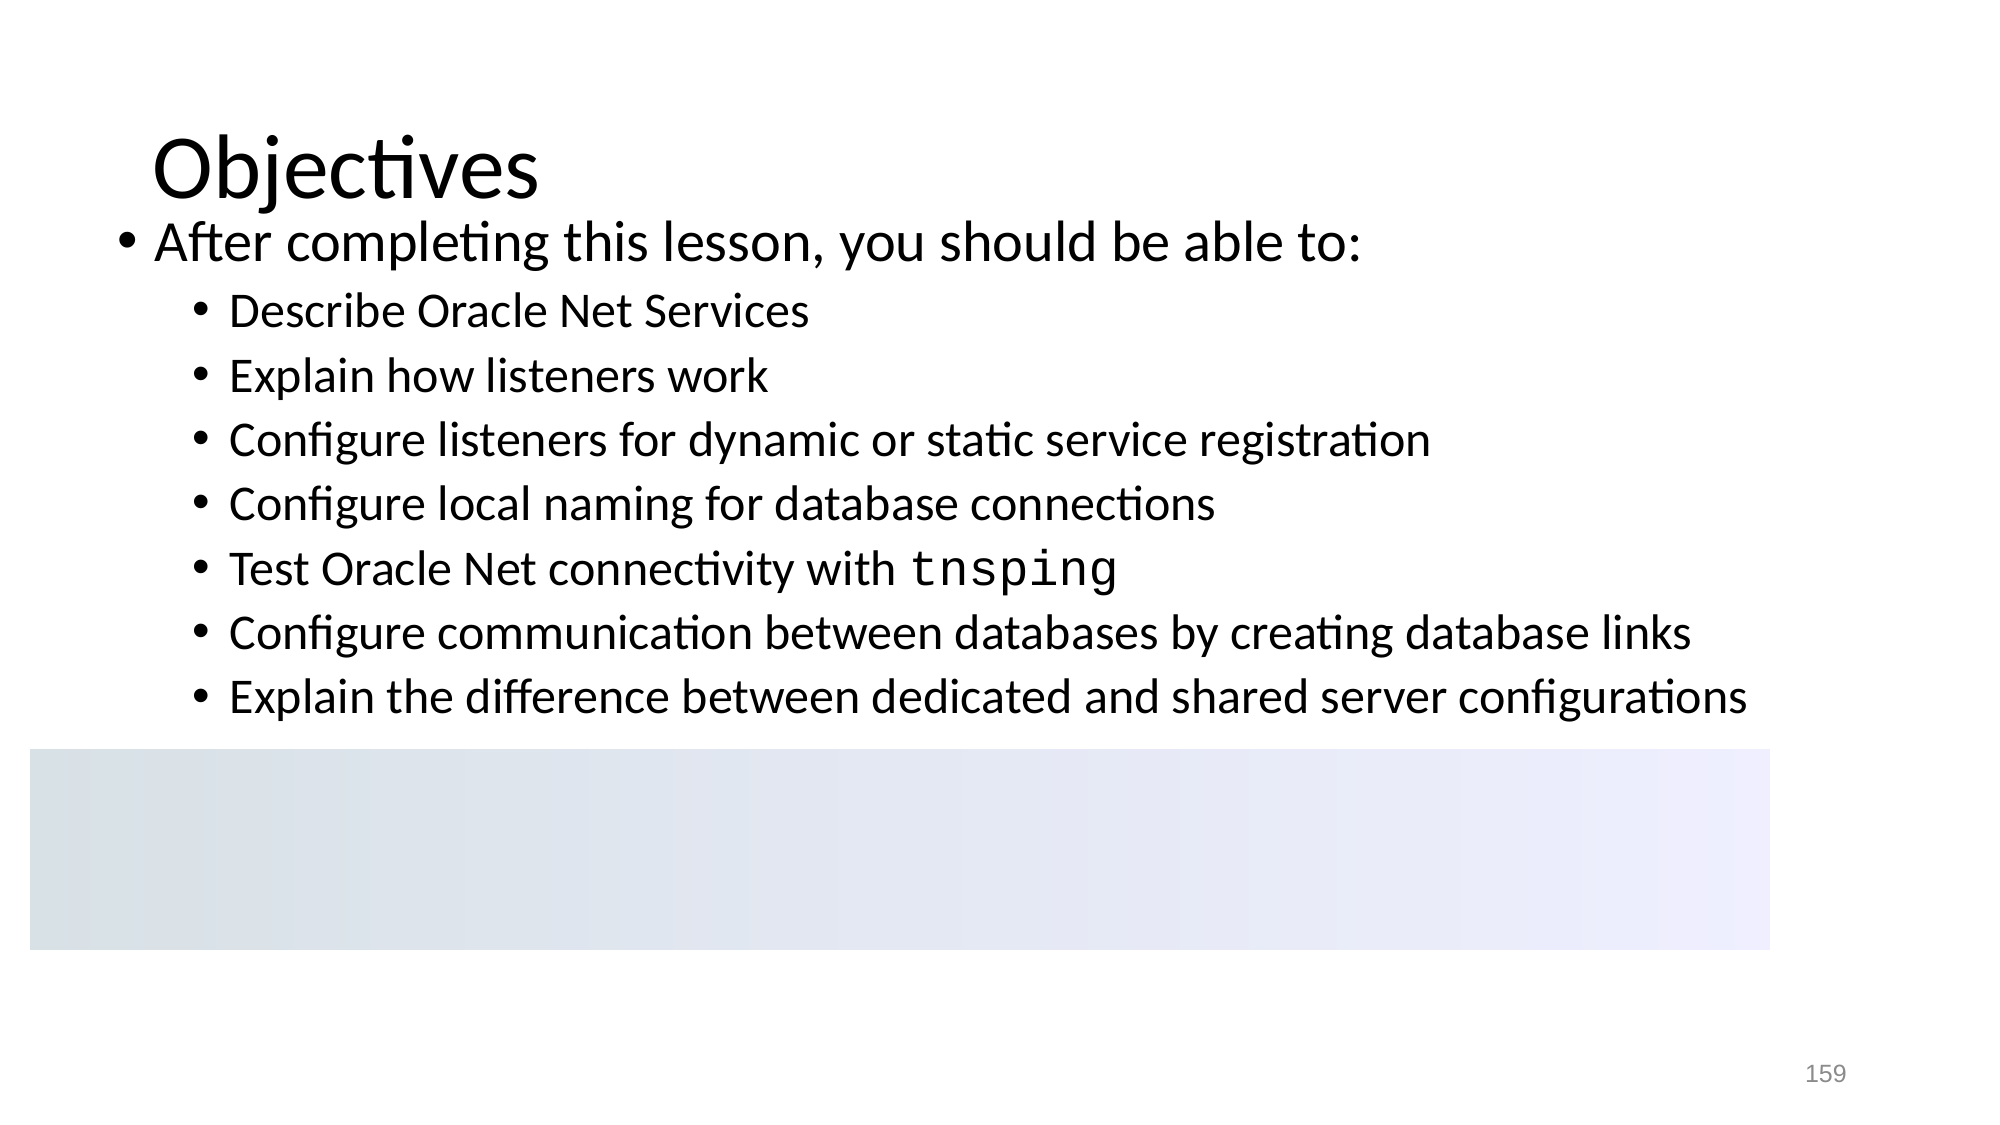

# Objectives
After completing this lesson, you should be able to:
Describe Oracle Net Services
Explain how listeners work
Configure listeners for dynamic or static service registration
Configure local naming for database connections
Test Oracle Net connectivity with tnsping
Configure communication between databases by creating database links
Explain the difference between dedicated and shared server configurations

159